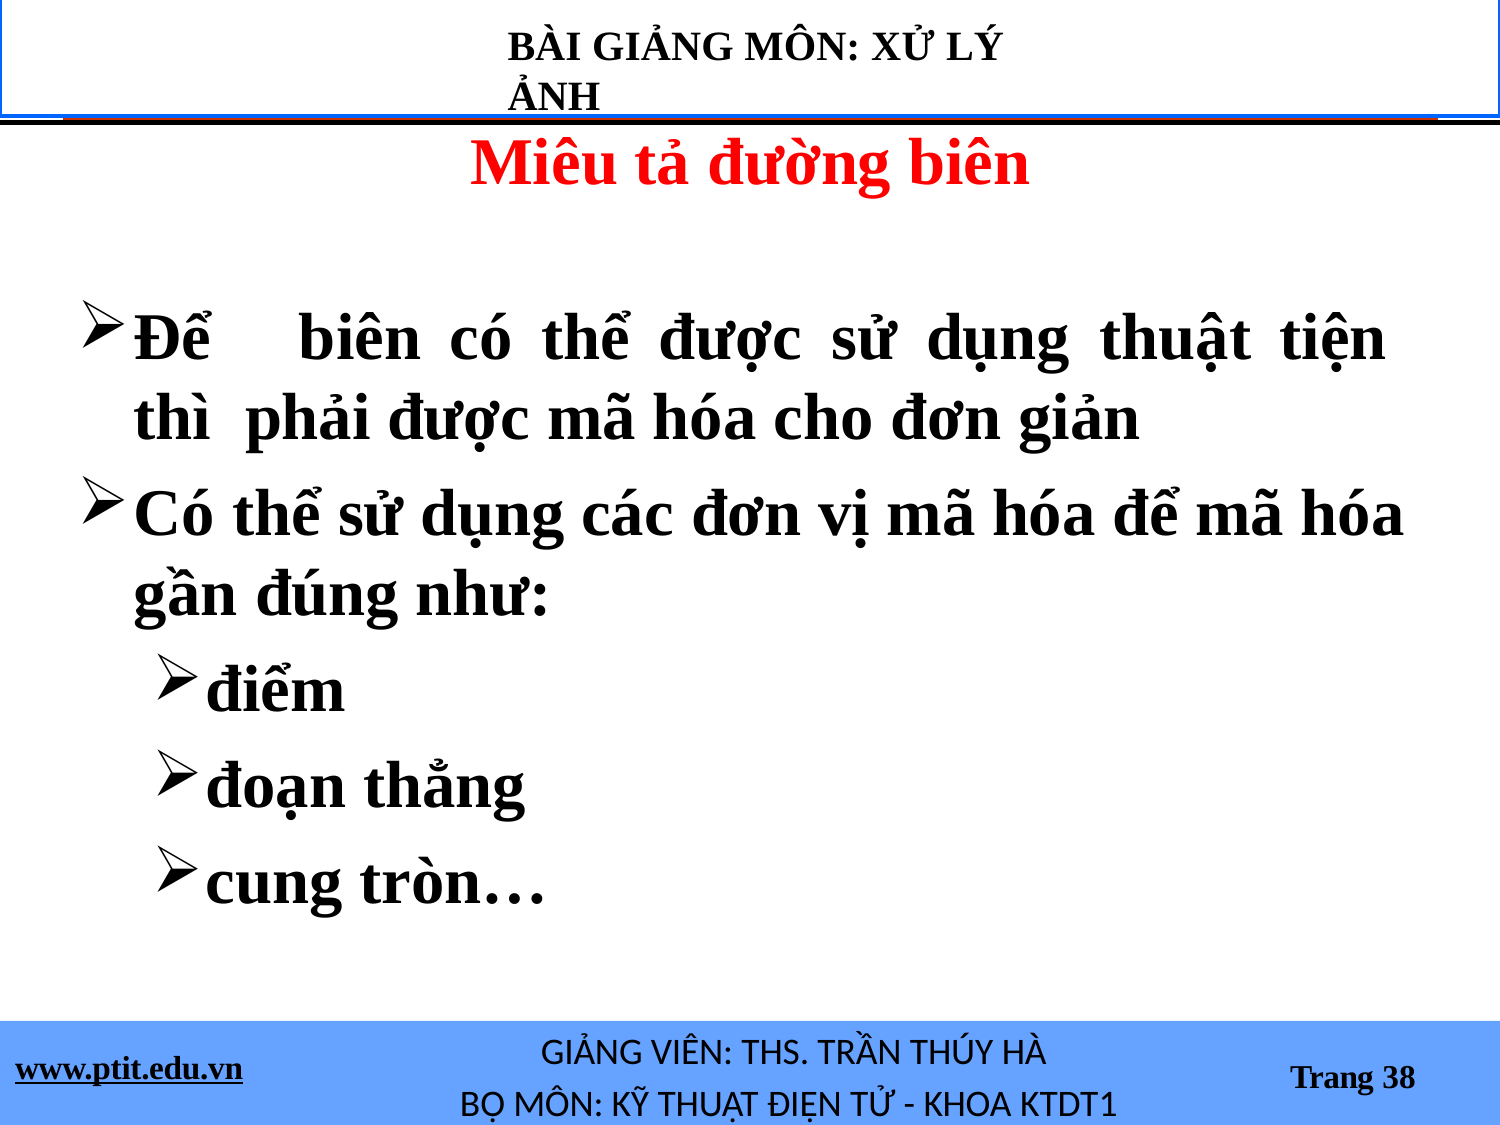

BÀI GIẢNG MÔN: XỬ LÝ ẢNH
# Miêu tả đường biên
Để	biên	có	thể	được	sử	dụng	thuật	tiện	thì  phải được mã hóa cho đơn giản
Có thể sử dụng các đơn vị mã hóa để mã hóa  gần đúng như:
điểm
đoạn thẳng
cung tròn…

GIẢNG VIÊN: THS. TRẦN THÚY HÀ
BỘ MÔN: KỸ THUẬT ĐIỆN TỬ - KHOA KTDT1
www.ptit.edu.vn
Trang 38